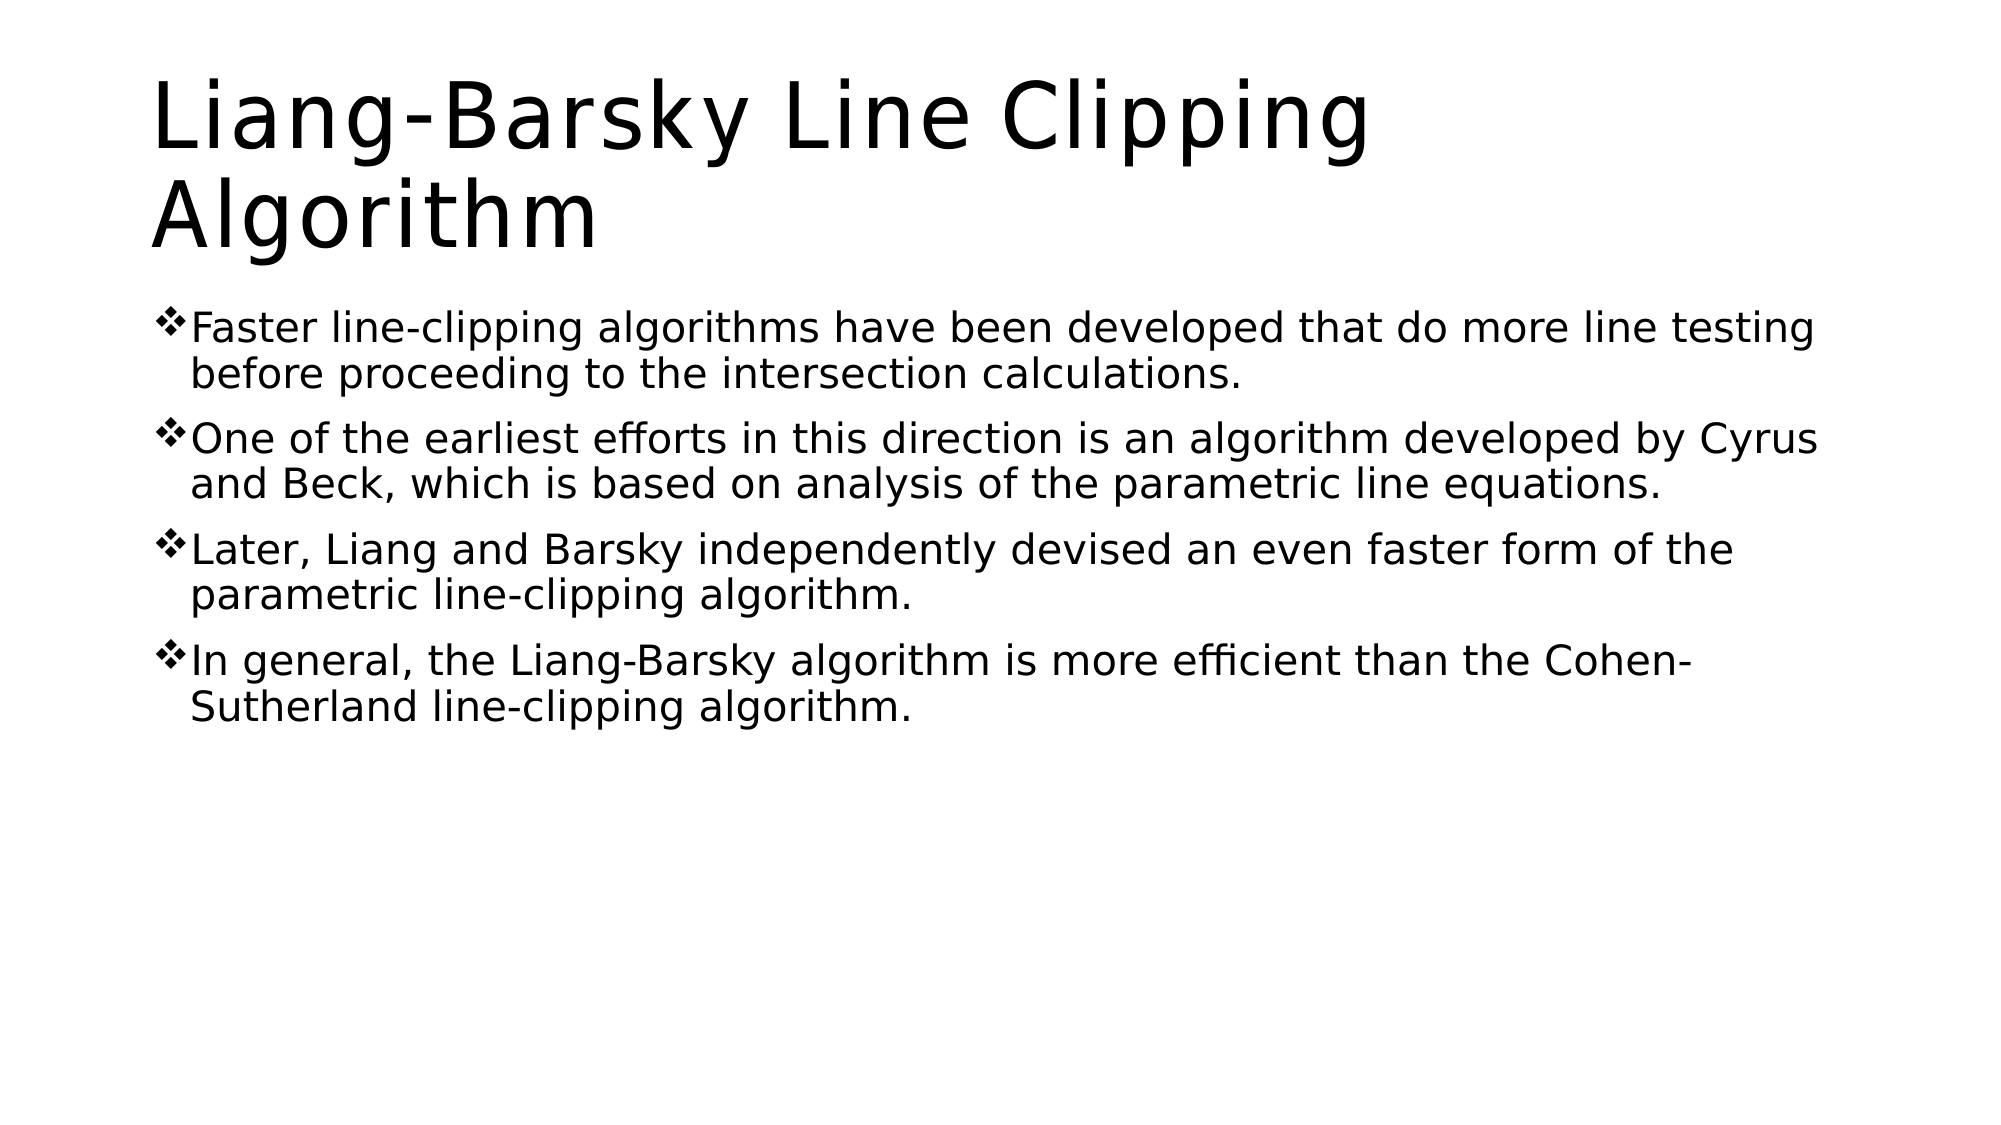

# Liang-Barsky Line Clipping Algorithm
Faster line-clipping algorithms have been developed that do more line testing before proceeding to the intersection calculations.
One of the earliest efforts in this direction is an algorithm developed by Cyrus and Beck, which is based on analysis of the parametric line equations.
Later, Liang and Barsky independently devised an even faster form of the parametric line-clipping algorithm.
In general, the Liang-Barsky algorithm is more efficient than the Cohen-Sutherland line-clipping algorithm.